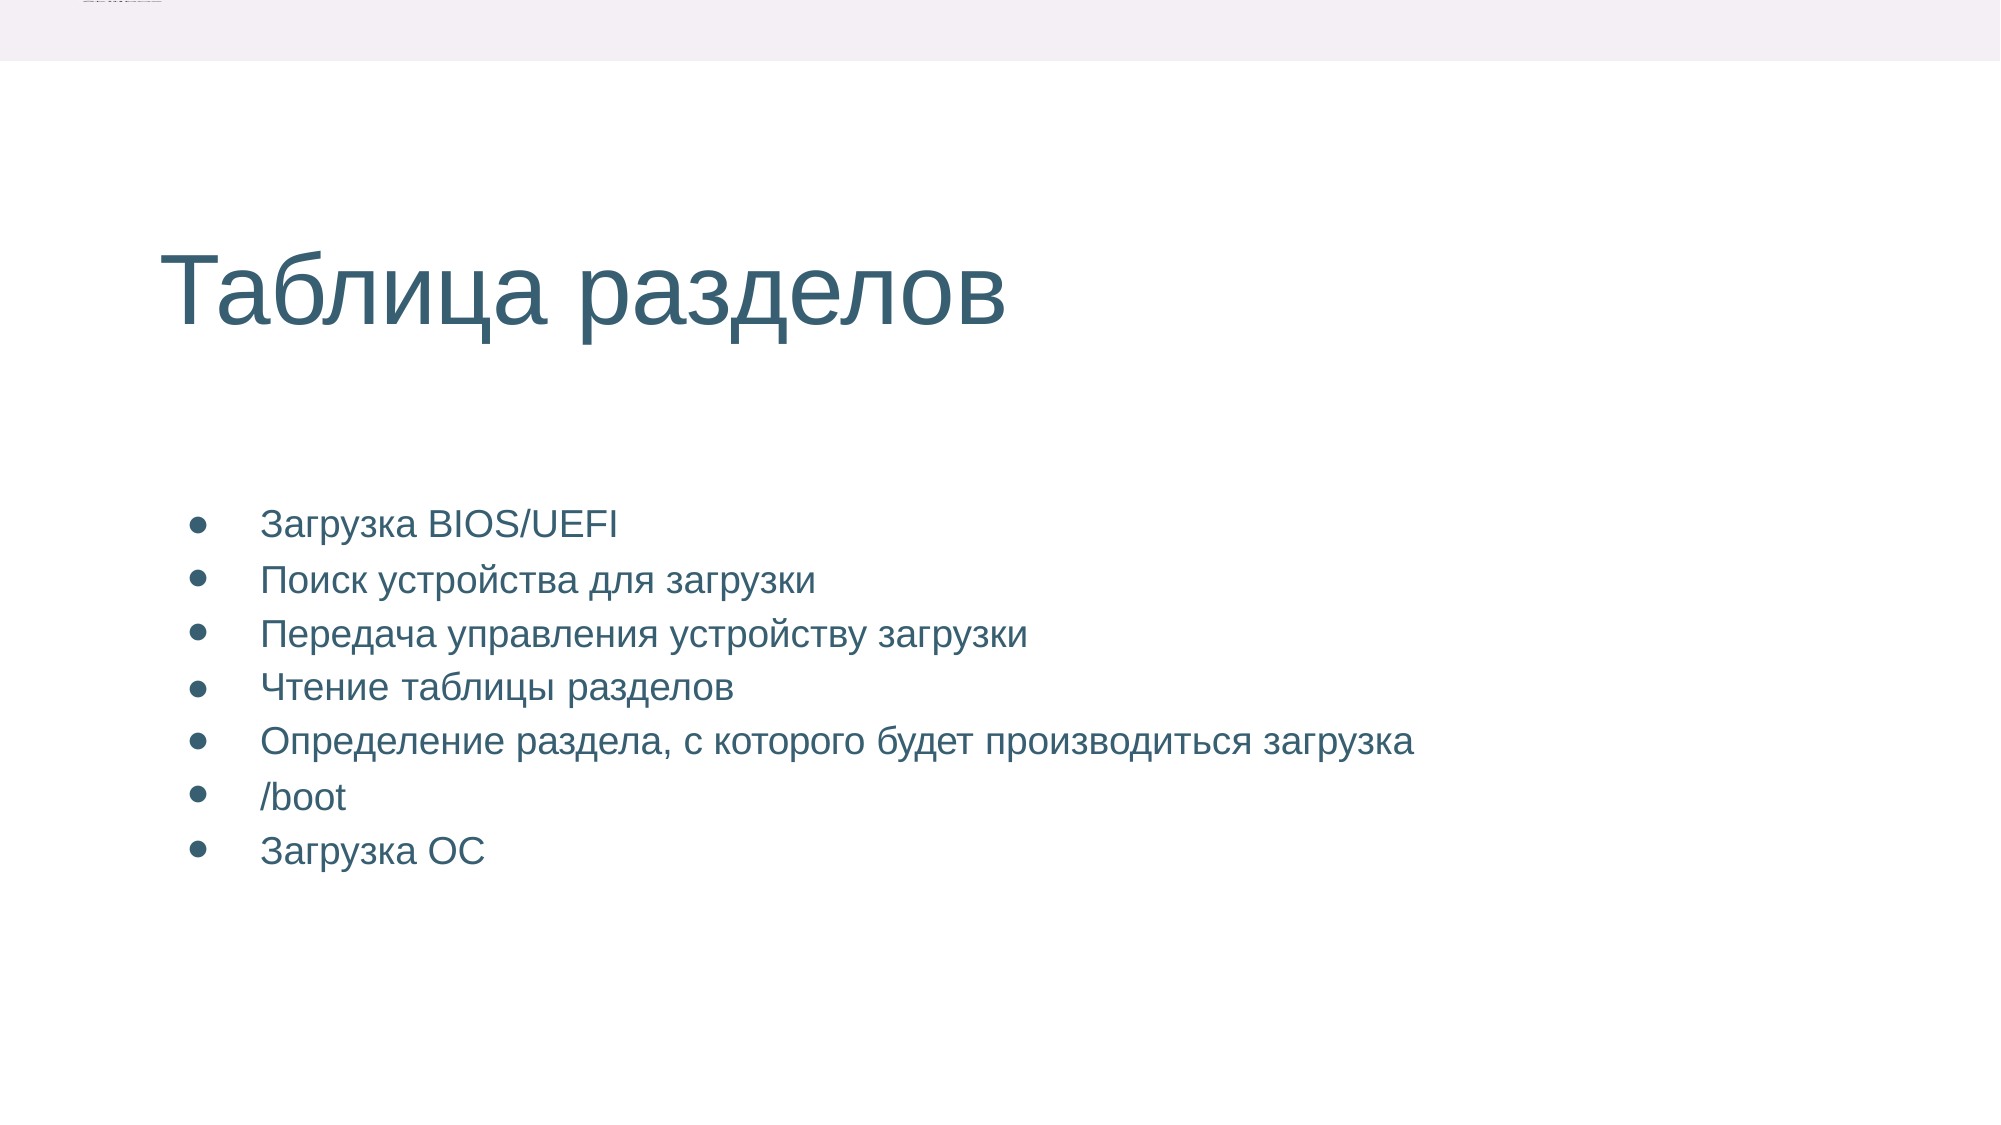

Таблица разделов
Загрузка BIOS/UEFI
Поиск устройства для загрузки
Передача управления устройству загрузки
●
●
●
● Чтение таблицы разделов
Определение раздела, с которого будет производиться загрузка
/boot
Загрузка ОС
●
●
●